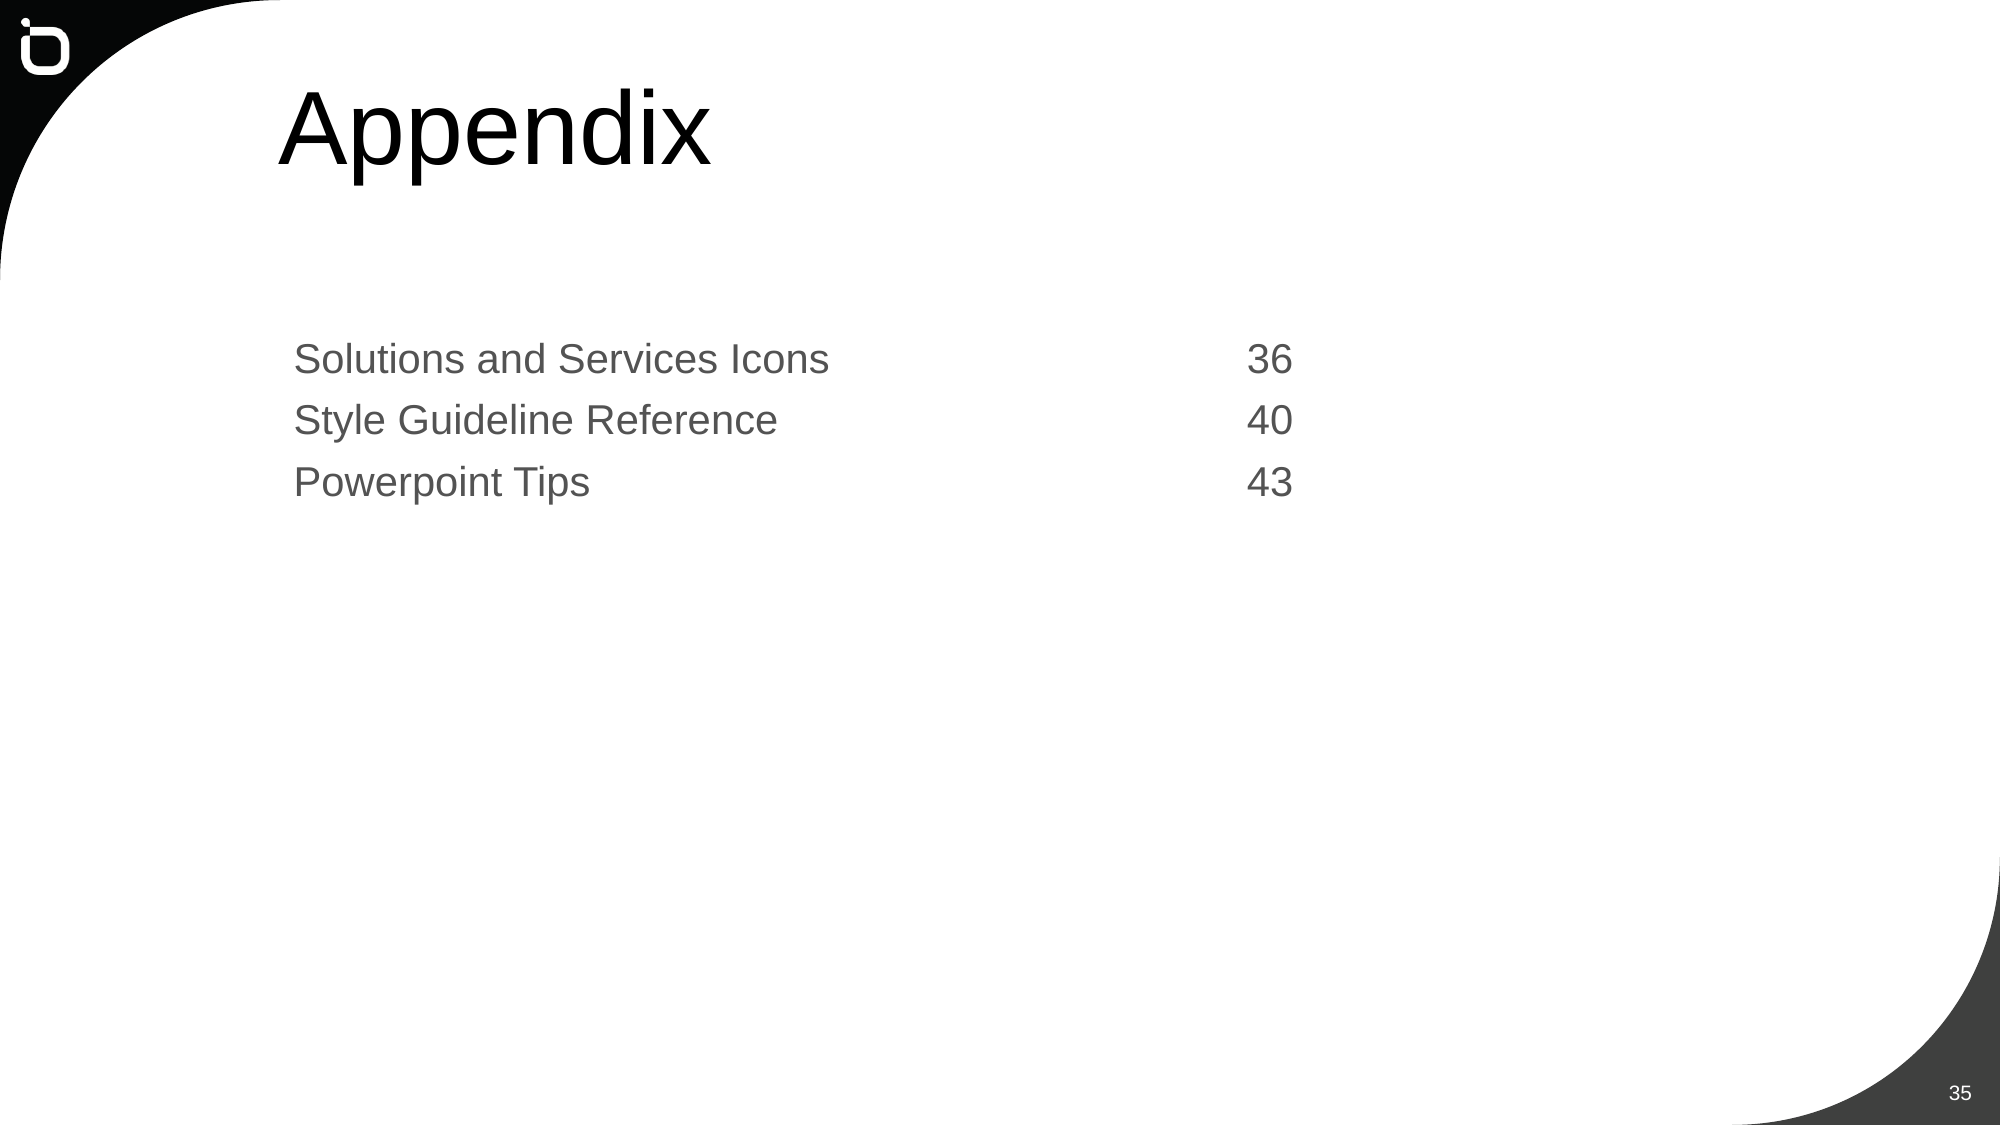

# Appendix
| Solutions and Services Icons | 36 |
| --- | --- |
| Style Guideline Reference | 40 |
| Powerpoint Tips | 43 |
35